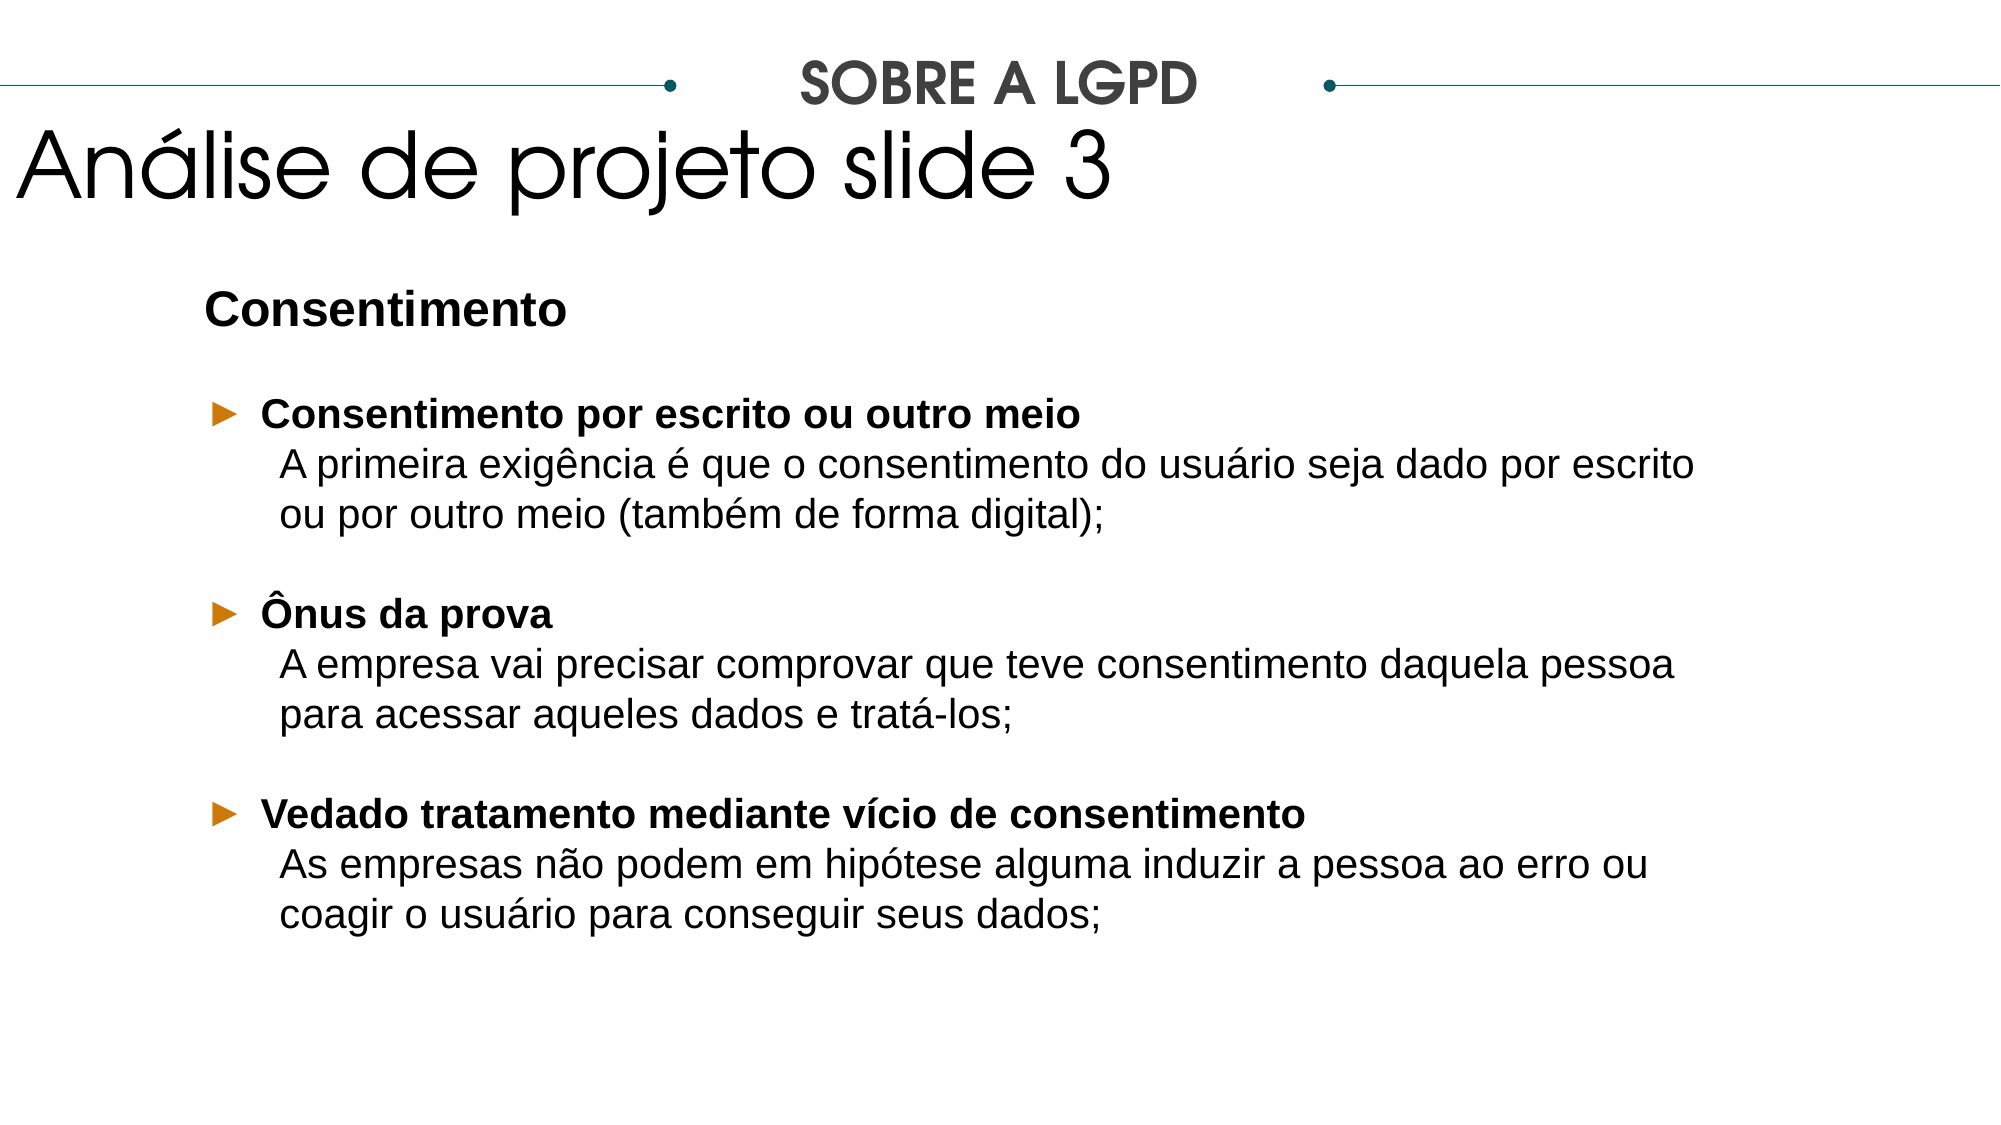

SOBRE A LGPD
Análise de projeto slide 3
Consentimento

Consentimento por escrito ou outro meio
A primeira exigência é que o consentimento do usuário seja dado por escrito ou por outro meio (também de forma digital);

Ônus da prova
A empresa vai precisar comprovar que teve consentimento daquela pessoa para acessar aqueles dados e tratá-los;

Vedado tratamento mediante vício de consentimento
As empresas não podem em hipótese alguma induzir a pessoa ao erro ou coagir o usuário para conseguir seus dados;